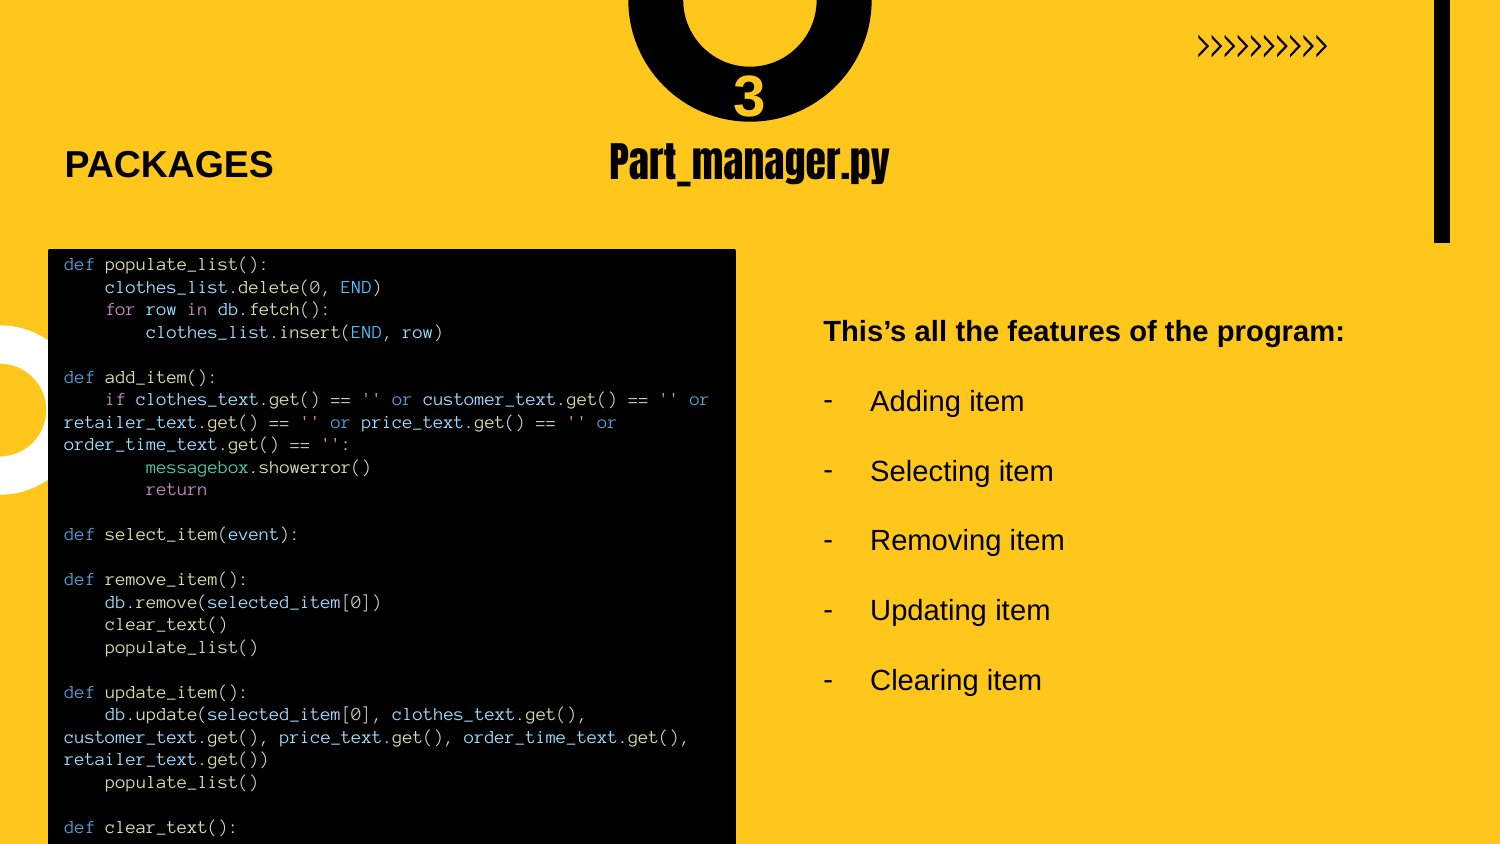

3
# Part_manager.py
PACKAGES
def populate_list():
    clothes_list.delete(0, END)
    for row in db.fetch():
        clothes_list.insert(END, row)

def add_item():
    if clothes_text.get() == '' or customer_text.get() == '' or retailer_text.get() == '' or price_text.get() == '' or order_time_text.get() == '':
        messagebox.showerror()
        return
def select_item(event):

def remove_item():
    db.remove(selected_item[0])
    clear_text()
    populate_list()

def update_item():
    db.update(selected_item[0], clothes_text.get(), customer_text.get(), price_text.get(), order_time_text.get(), retailer_text.get())
    populate_list()

def clear_text():

This’s all the features of the program:

Adding item

Selecting item

Removing item

Updating item

Clearing item